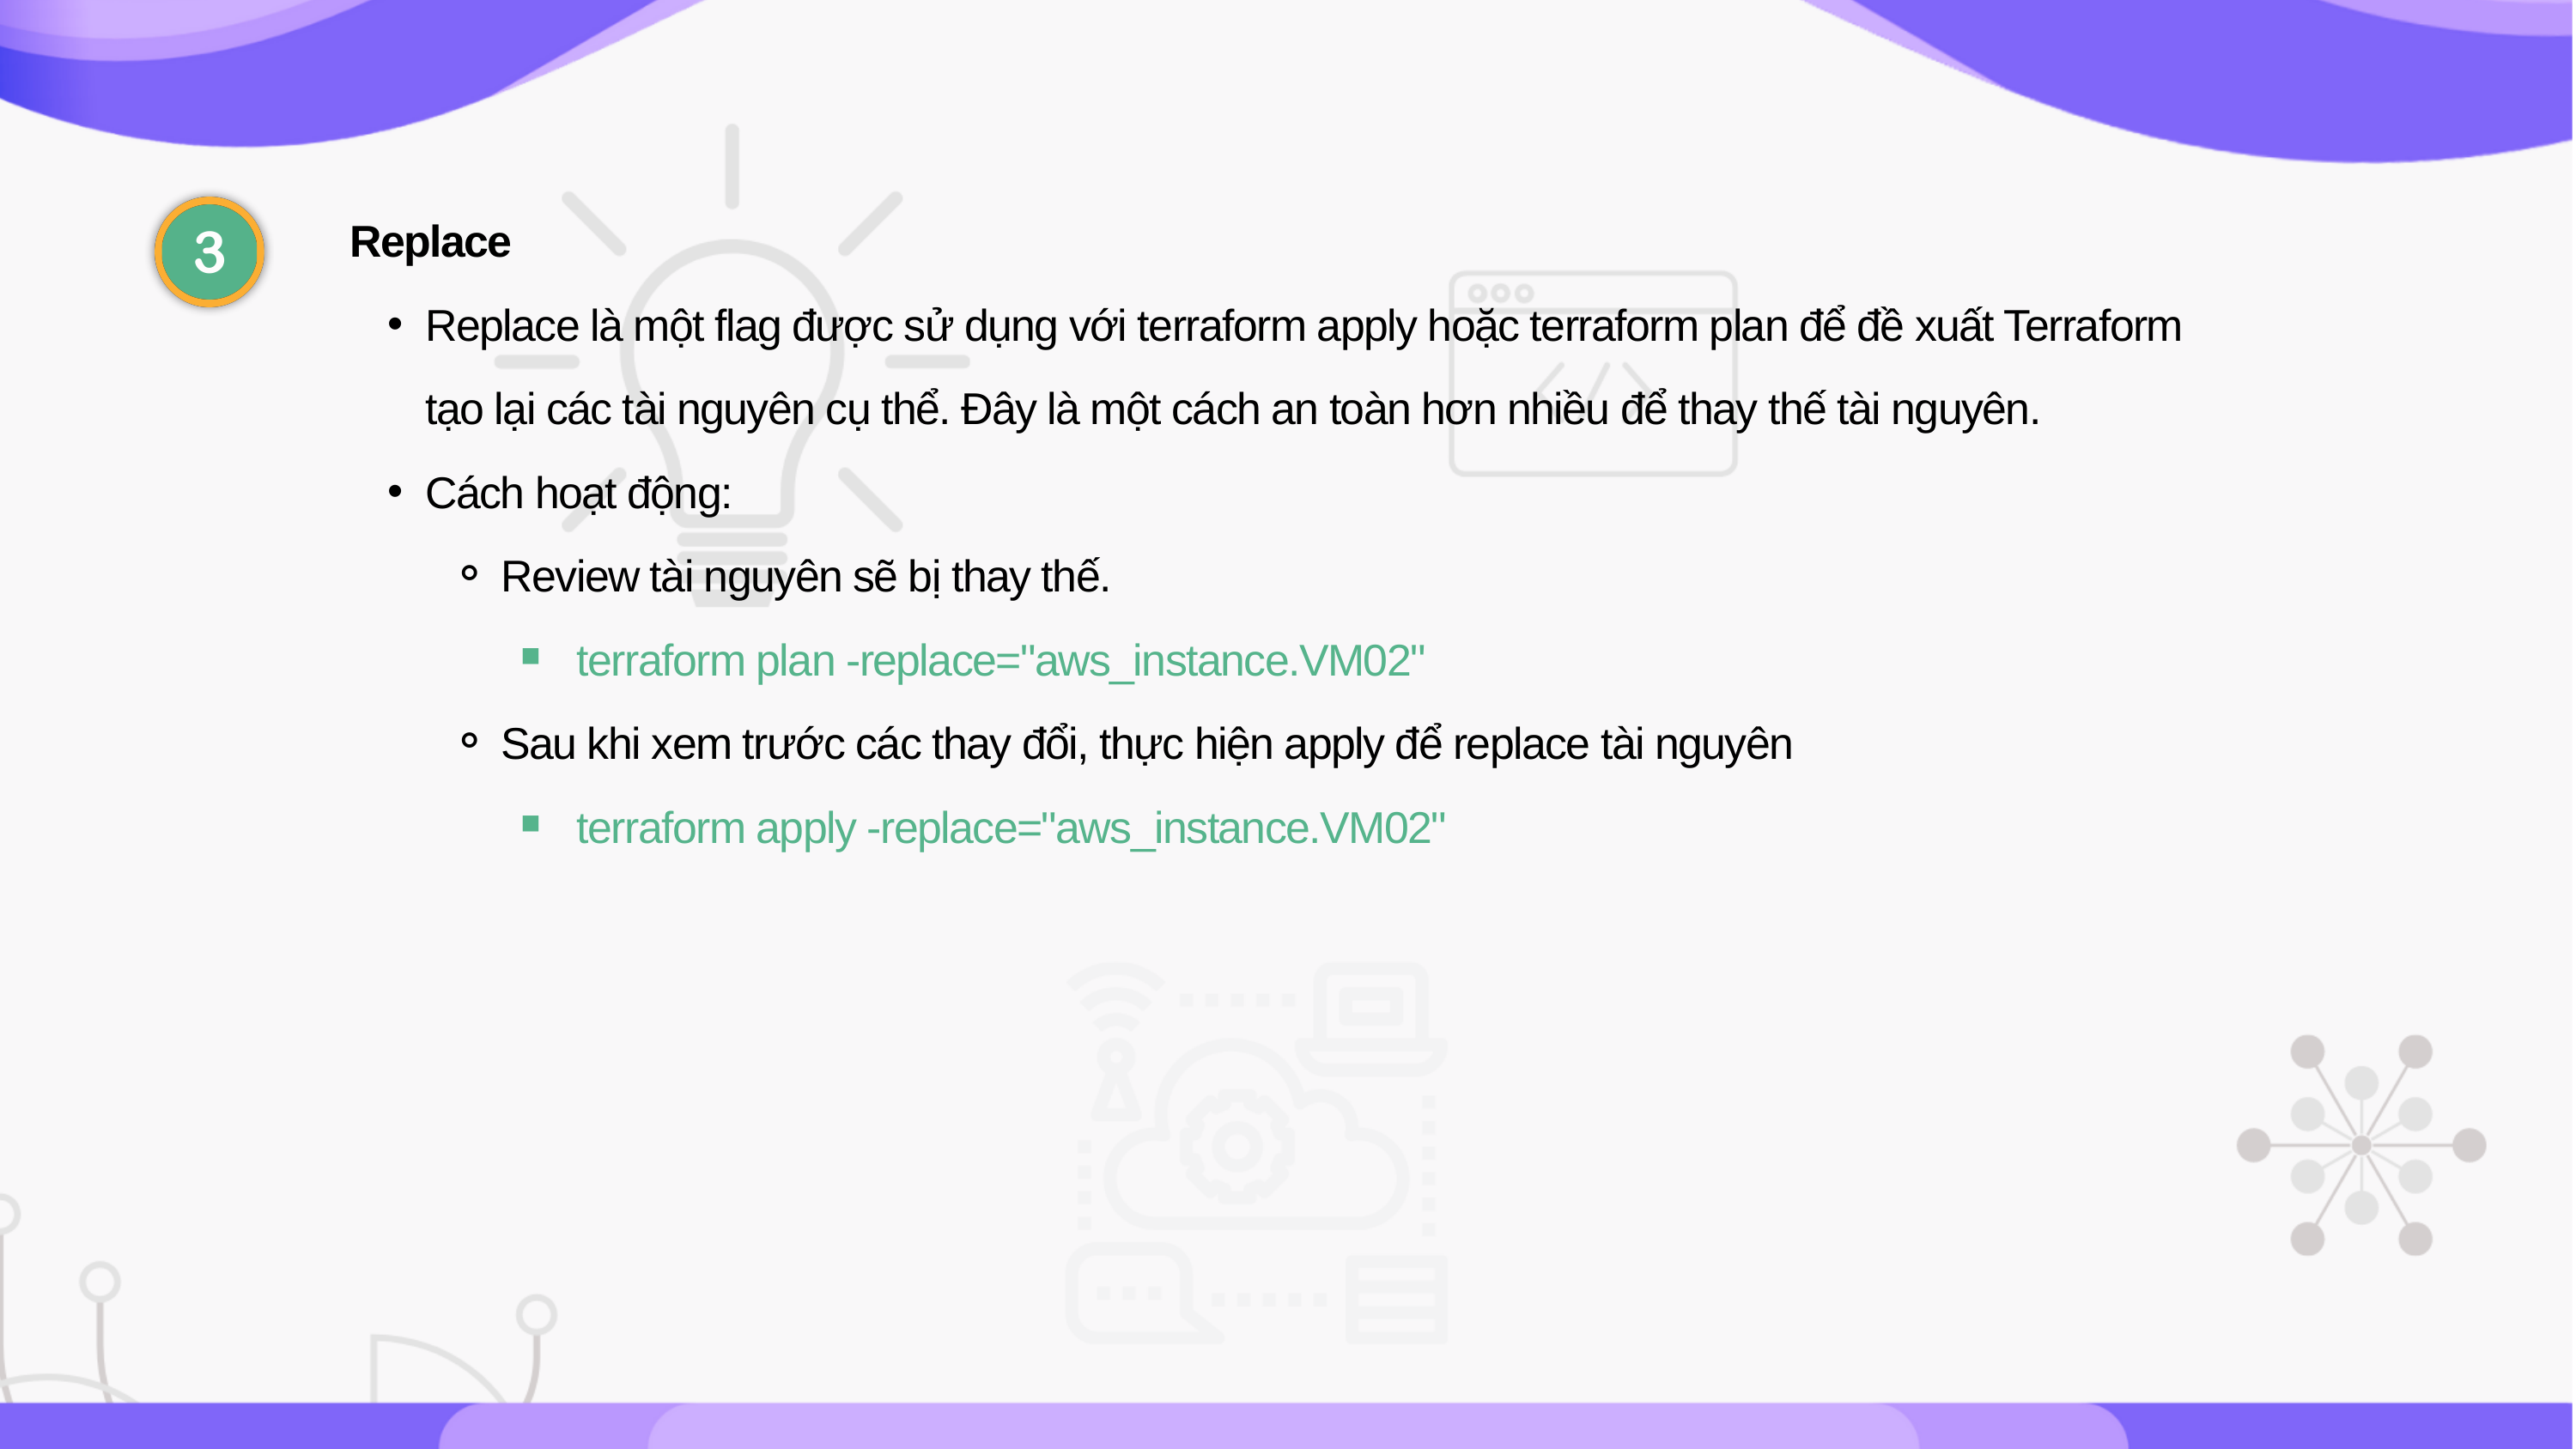

Replace
Replace là một flag được sử dụng với terraform apply hoặc terraform plan để đề xuất Terraform tạo lại các tài nguyên cụ thể. Đây là một cách an toàn hơn nhiều để thay thế tài nguyên.
Cách hoạt động:
Review tài nguyên sẽ bị thay thế.
terraform plan -replace="aws_instance.VM02"
Sau khi xem trước các thay đổi, thực hiện apply để replace tài nguyên
terraform apply -replace="aws_instance.VM02"